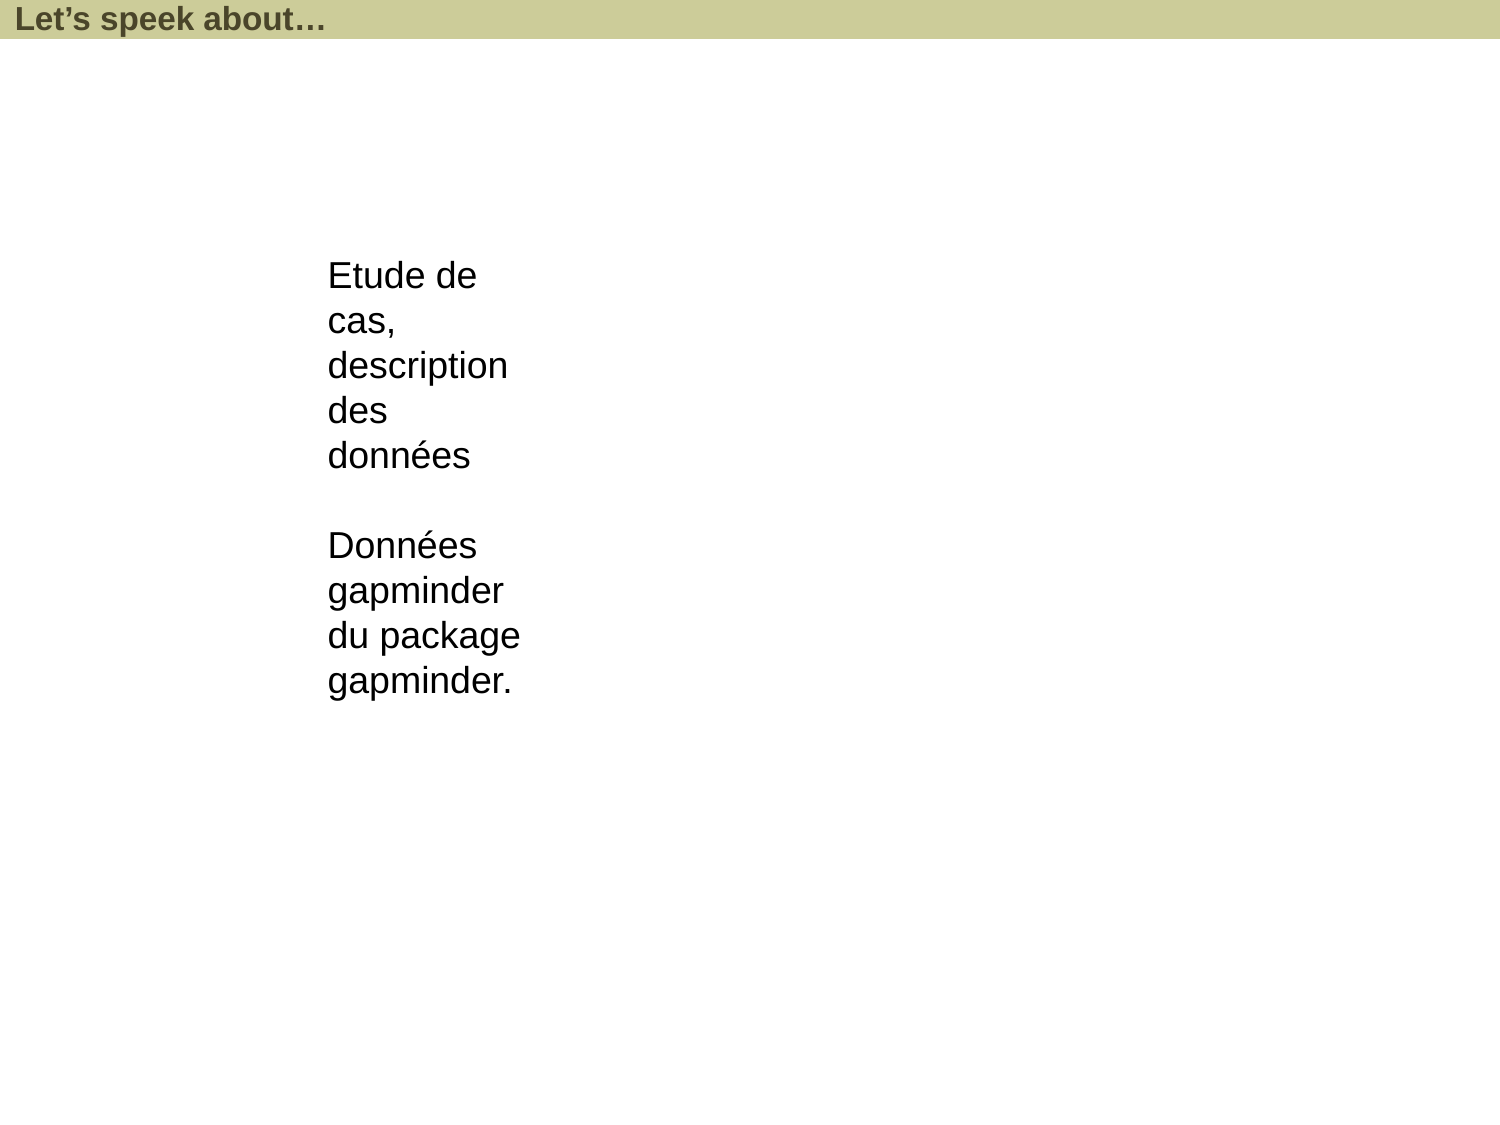

Let’s speek about…
Etude de cas, description des données

Données gapminder du package gapminder.